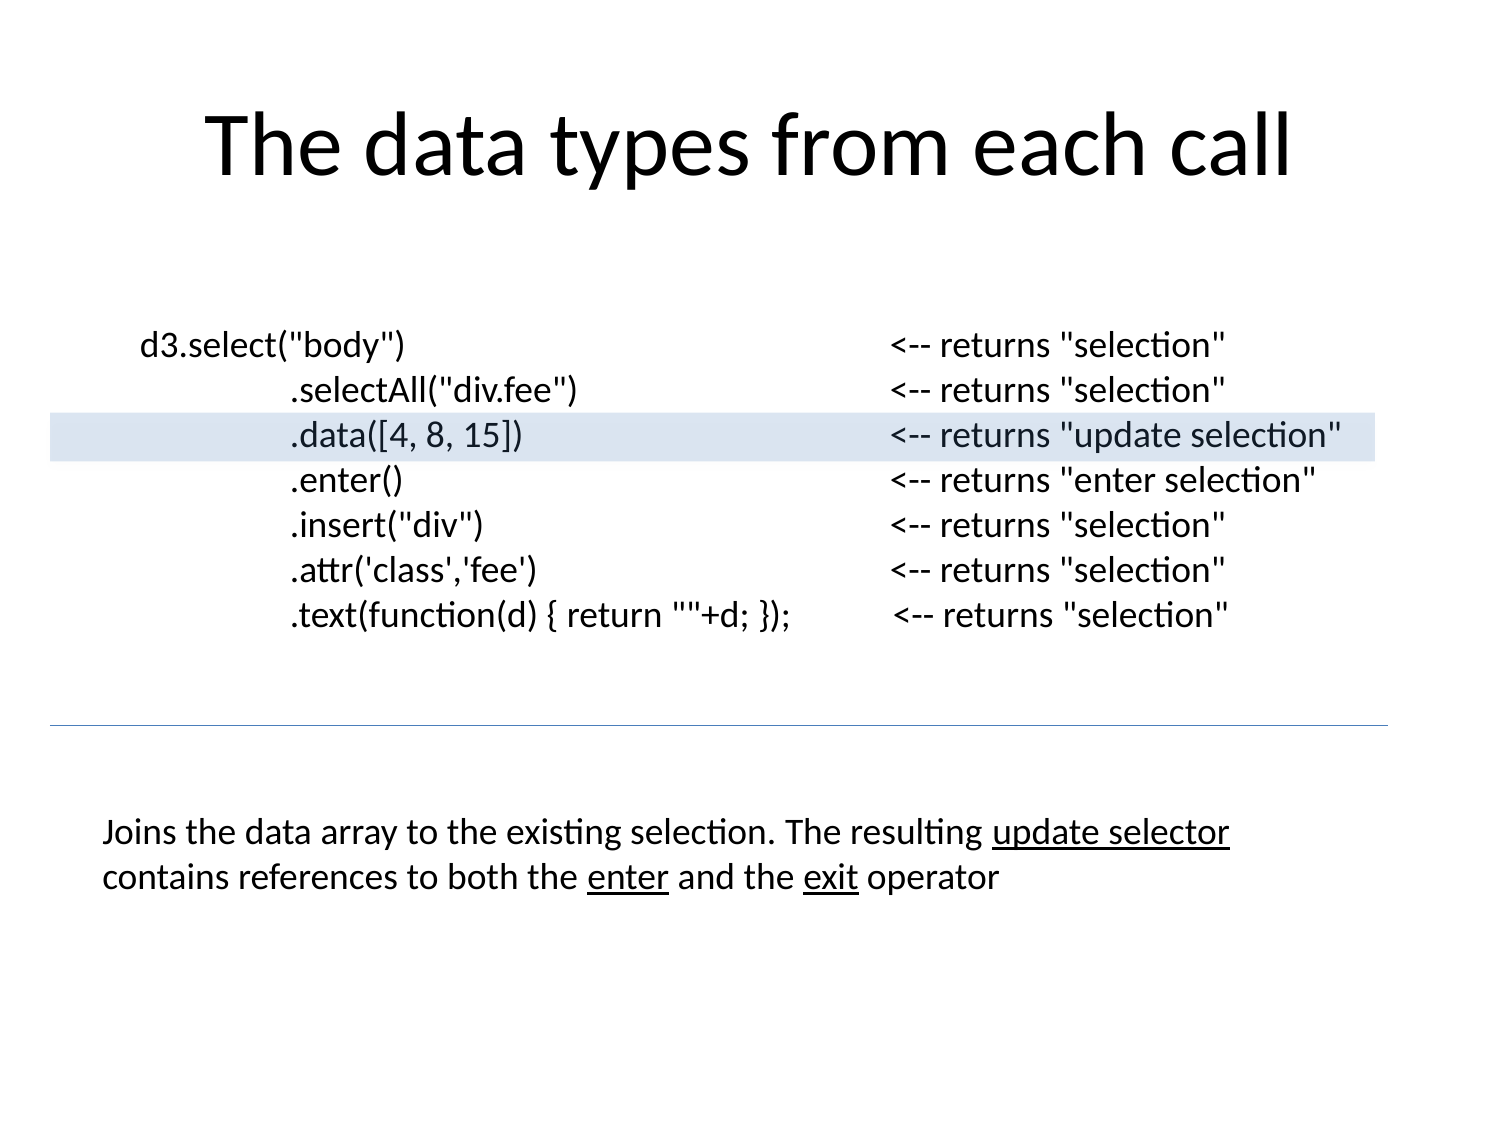

# The data types from each call
d3.select("body")                                  		<-- returns "selection"
	.selectAll("div.fee")             		<-- returns "selection"
	.data([4, 8, 15])             		<-- returns "update selection"
	.enter()            			<-- returns "enter selection"
	.insert("div")            			<-- returns "selection"
	.attr('class','fee')            		<-- returns "selection"
	.text(function(d) { return ""+d; });            <-- returns "selection"

Joins the data array to the existing selection. The resulting update selector contains references to both the enter and the exit operator